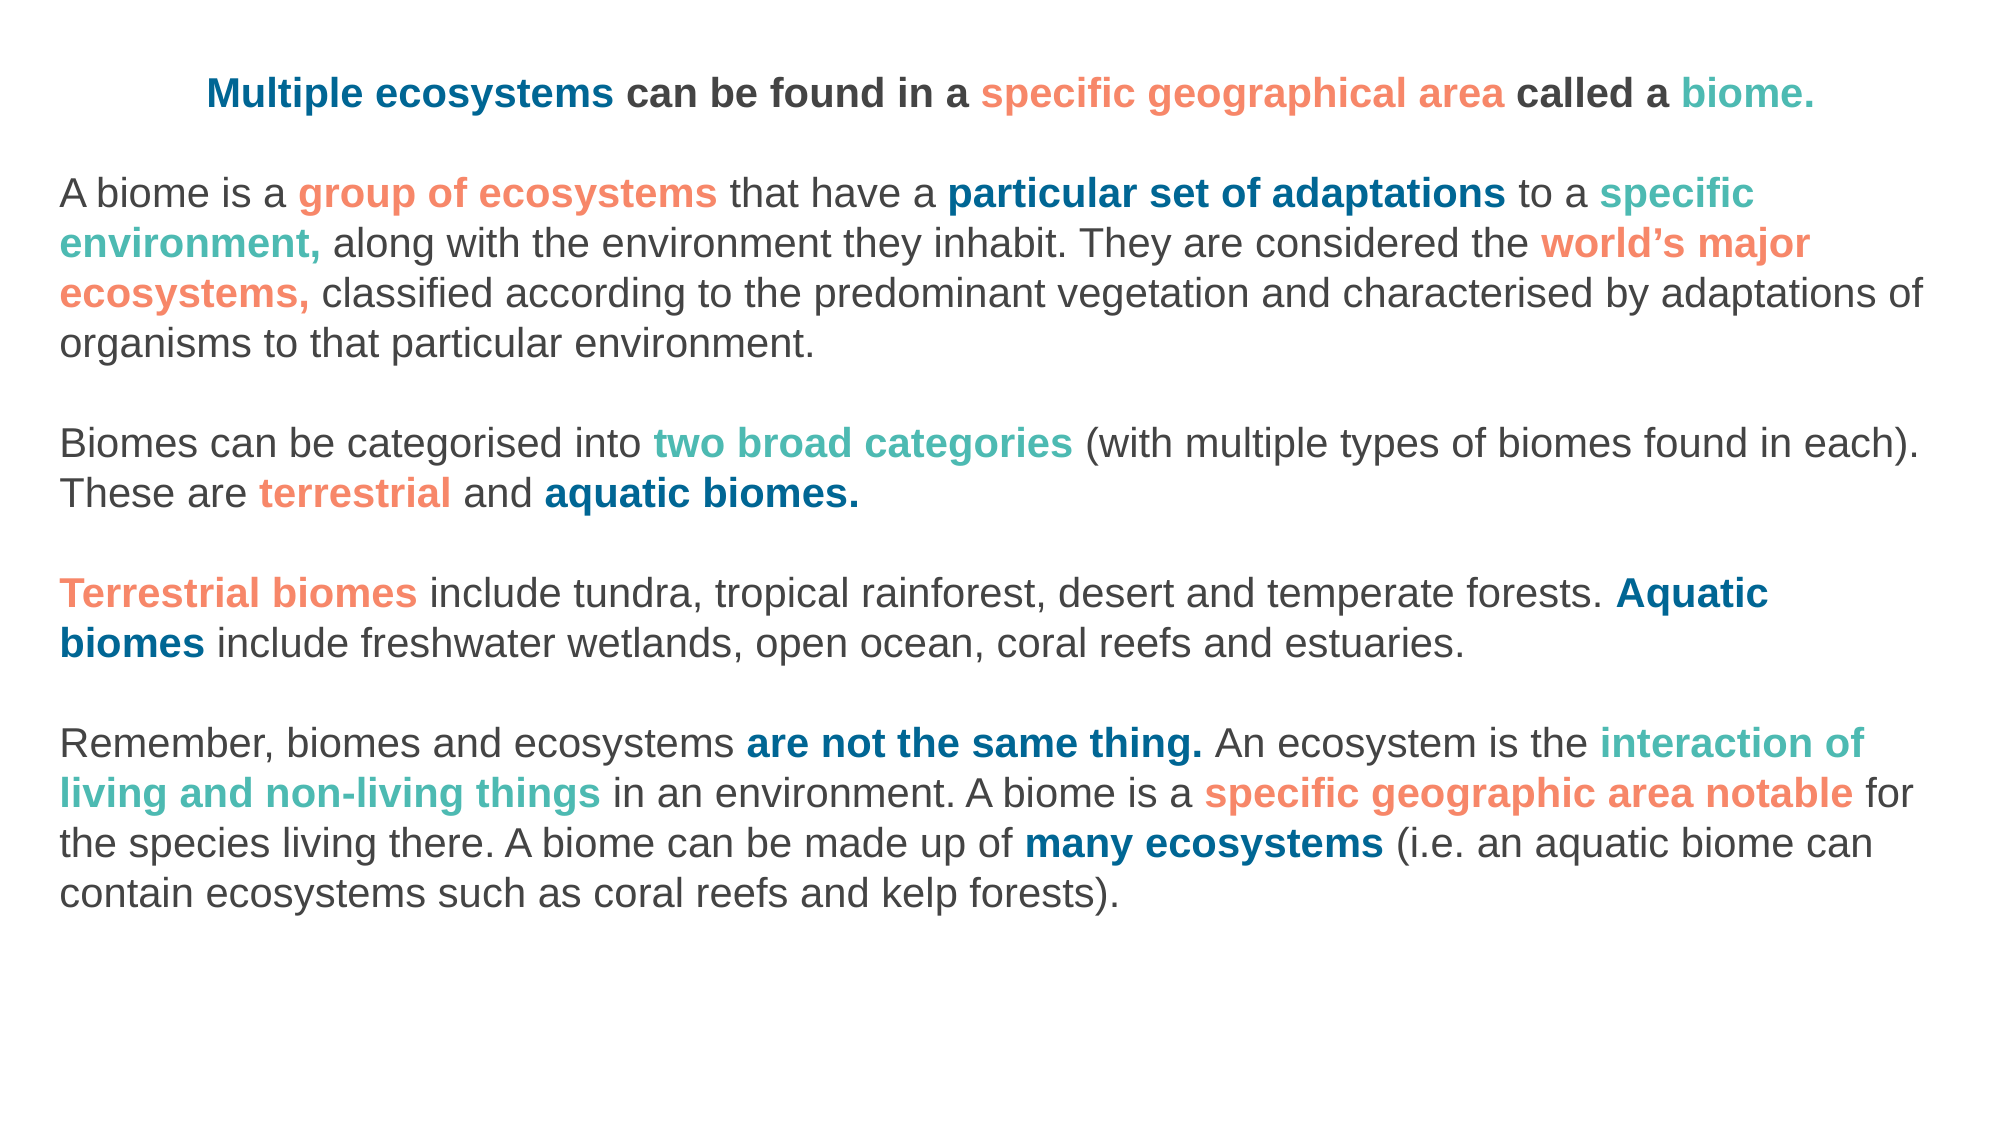

Multiple ecosystems can be found in a specific geographical area called a biome.

A biome is a group of ecosystems that have a particular set of adaptations to a specific environment, along with the environment they inhabit. They are considered the world’s major ecosystems, classified according to the predominant vegetation and characterised by adaptations of organisms to that particular environment.

Biomes can be categorised into two broad categories (with multiple types of biomes found in each). These are terrestrial and aquatic biomes.

Terrestrial biomes include tundra, tropical rainforest, desert and temperate forests. Aquatic biomes include freshwater wetlands, open ocean, coral reefs and estuaries.

Remember, biomes and ecosystems are not the same thing. An ecosystem is the interaction of living and non-living things in an environment. A biome is a specific geographic area notable for the species living there. A biome can be made up of many ecosystems (i.e. an aquatic biome can contain ecosystems such as coral reefs and kelp forests).